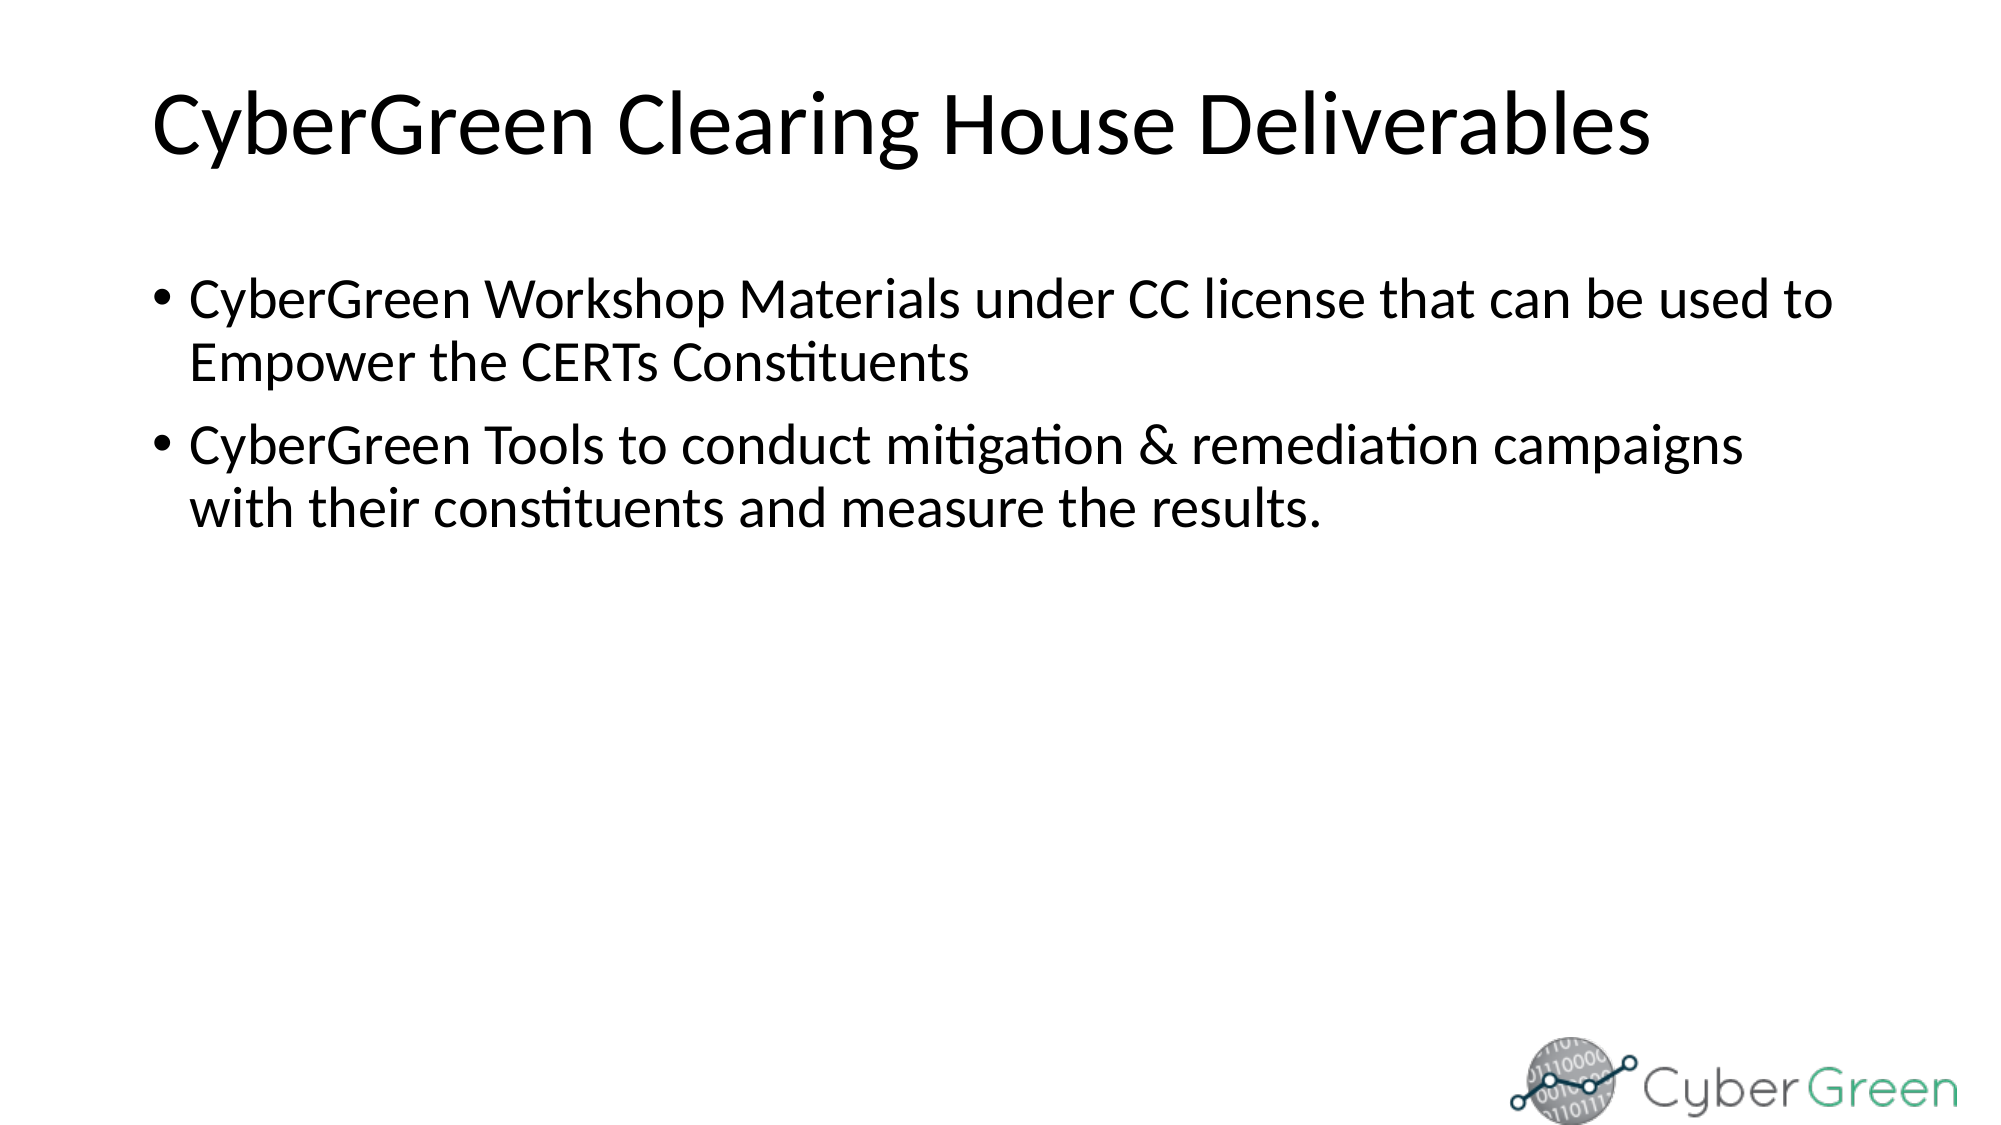

# CyberGreen Clearing House Deliverables
CyberGreen Workshop Materials under CC license that can be used to Empower the CERTs Constituents
CyberGreen Tools to conduct mitigation & remediation campaigns with their constituents and measure the results.